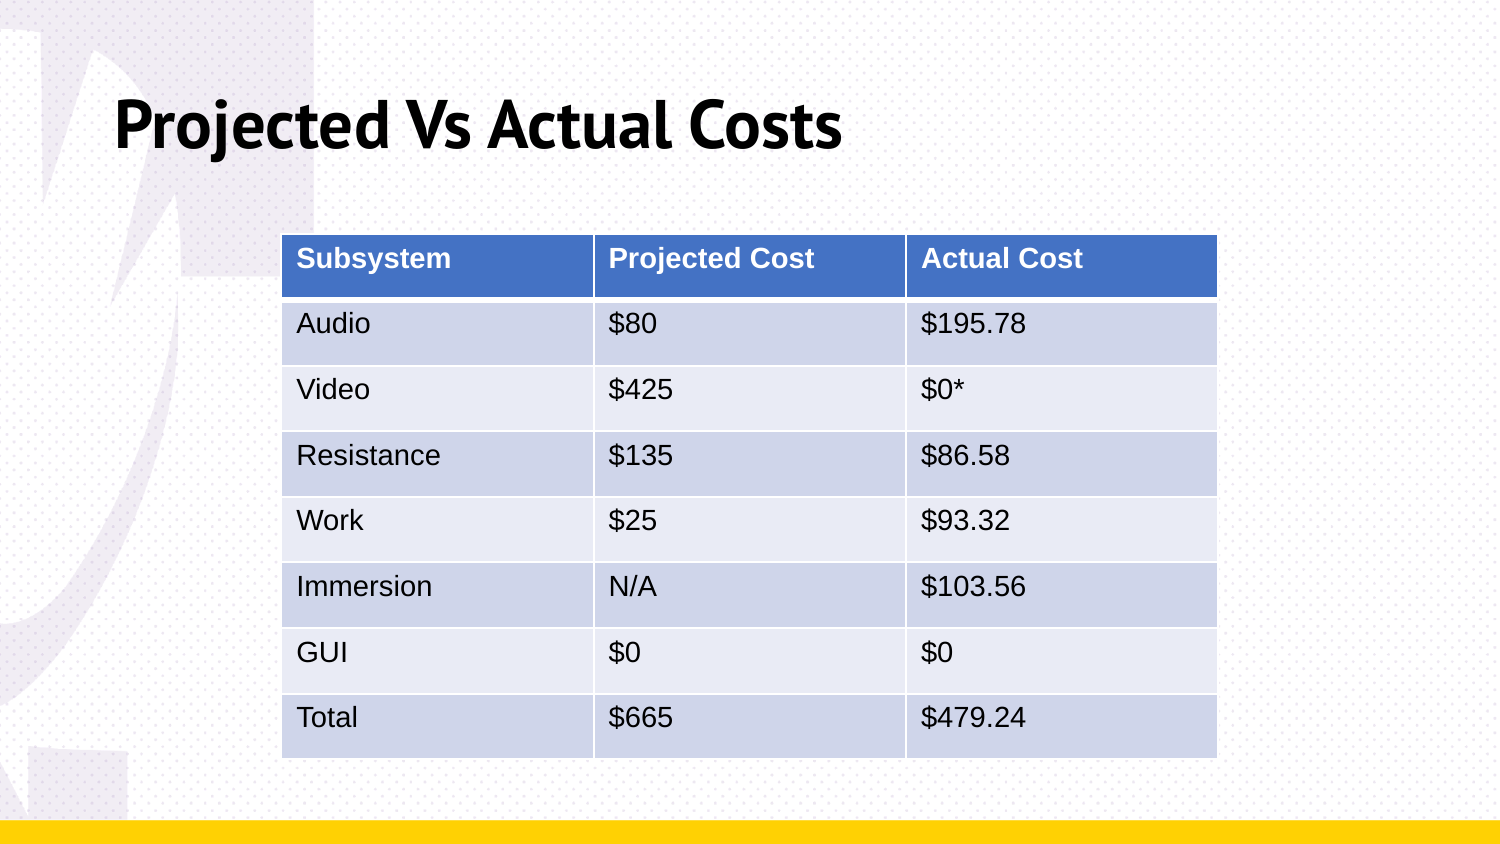

# Projected Vs Actual Costs

| Subsystem | Projected Cost | Actual Cost |
| --- | --- | --- |
| Audio | $80 | $195.78 |
| Video | $425 | $0\* |
| Resistance | $135 | $86.58 |
| Work | $25 | $93.32 |
| Immersion | N/A | $103.56 |
| GUI | $0 | $0 |
| Total | $665 | $479.24 |